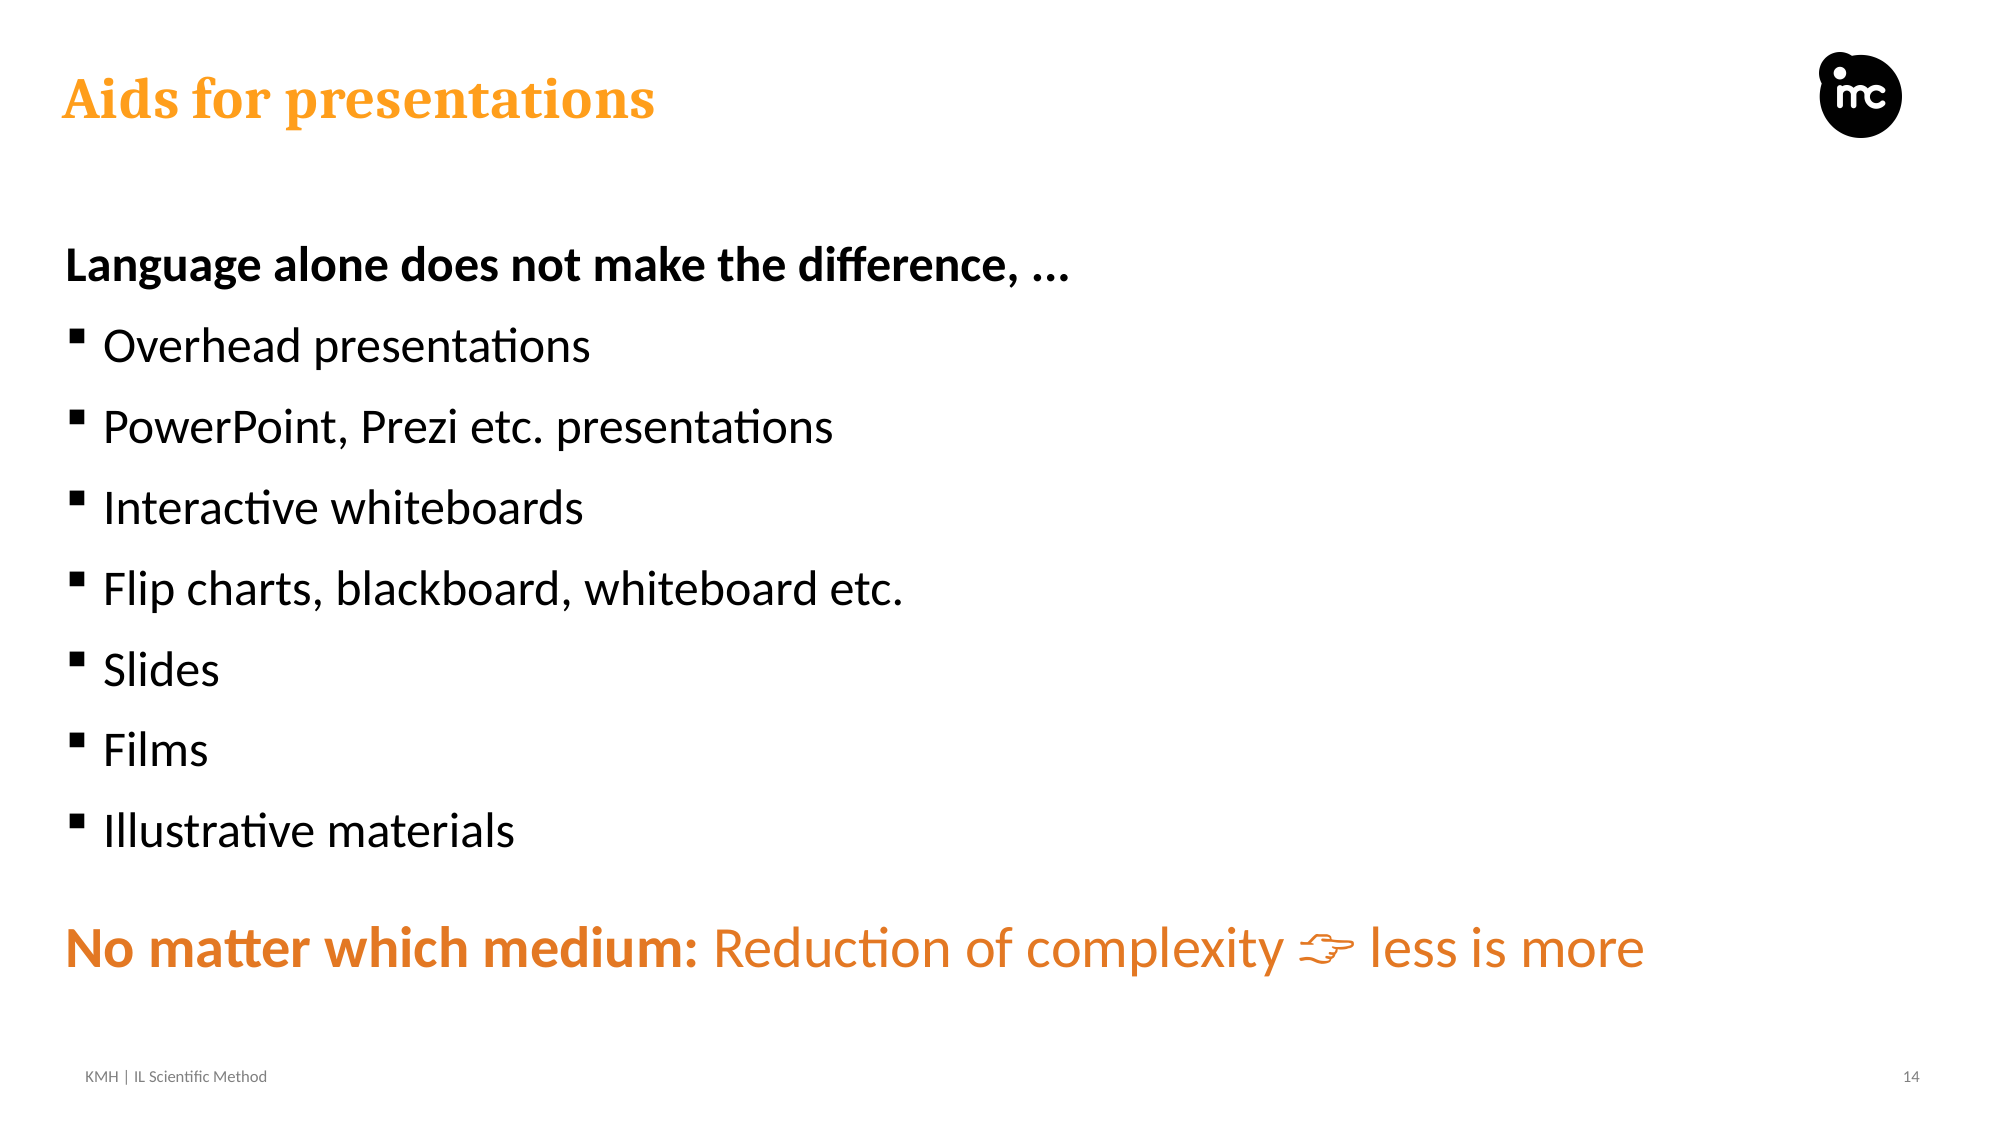

# Aids for presentations
Language alone does not make the difference, ...
Overhead presentations
PowerPoint, Prezi etc. presentations
Interactive whiteboards
Flip charts, blackboard, whiteboard etc.
Slides
Films
Illustrative materials

No matter which medium: Reduction of complexity 👉 less is more